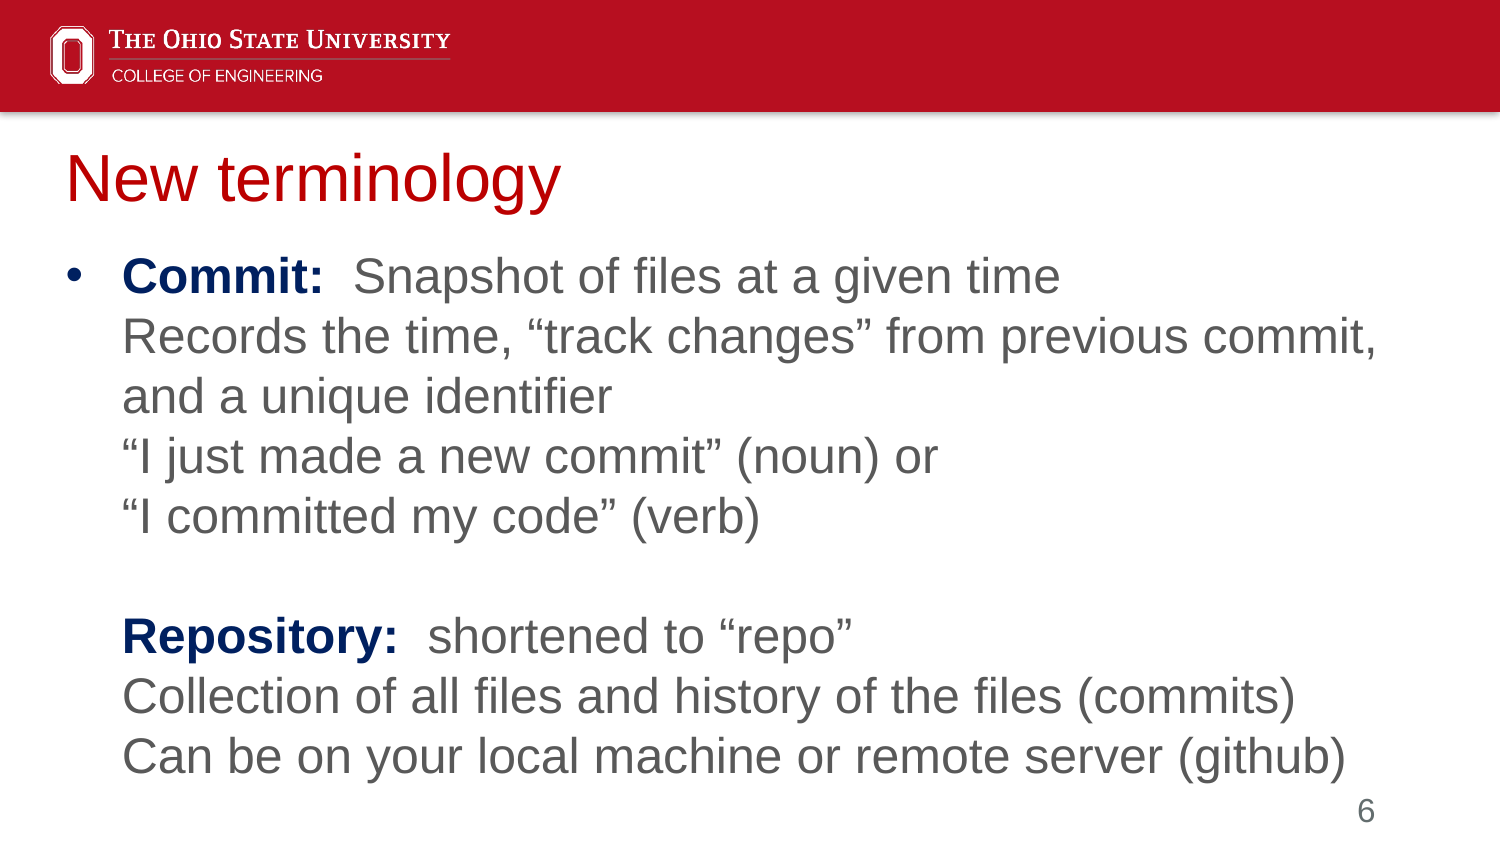

New terminology
Commit:  Snapshot of files at a given time
Records the time, “track changes” from previous commit, and a unique identifier
“I just made a new commit” (noun) or
“I committed my code” (verb)
Repository:  shortened to “repo”
Collection of all files and history of the files (commits)
Can be on your local machine or remote server (github)